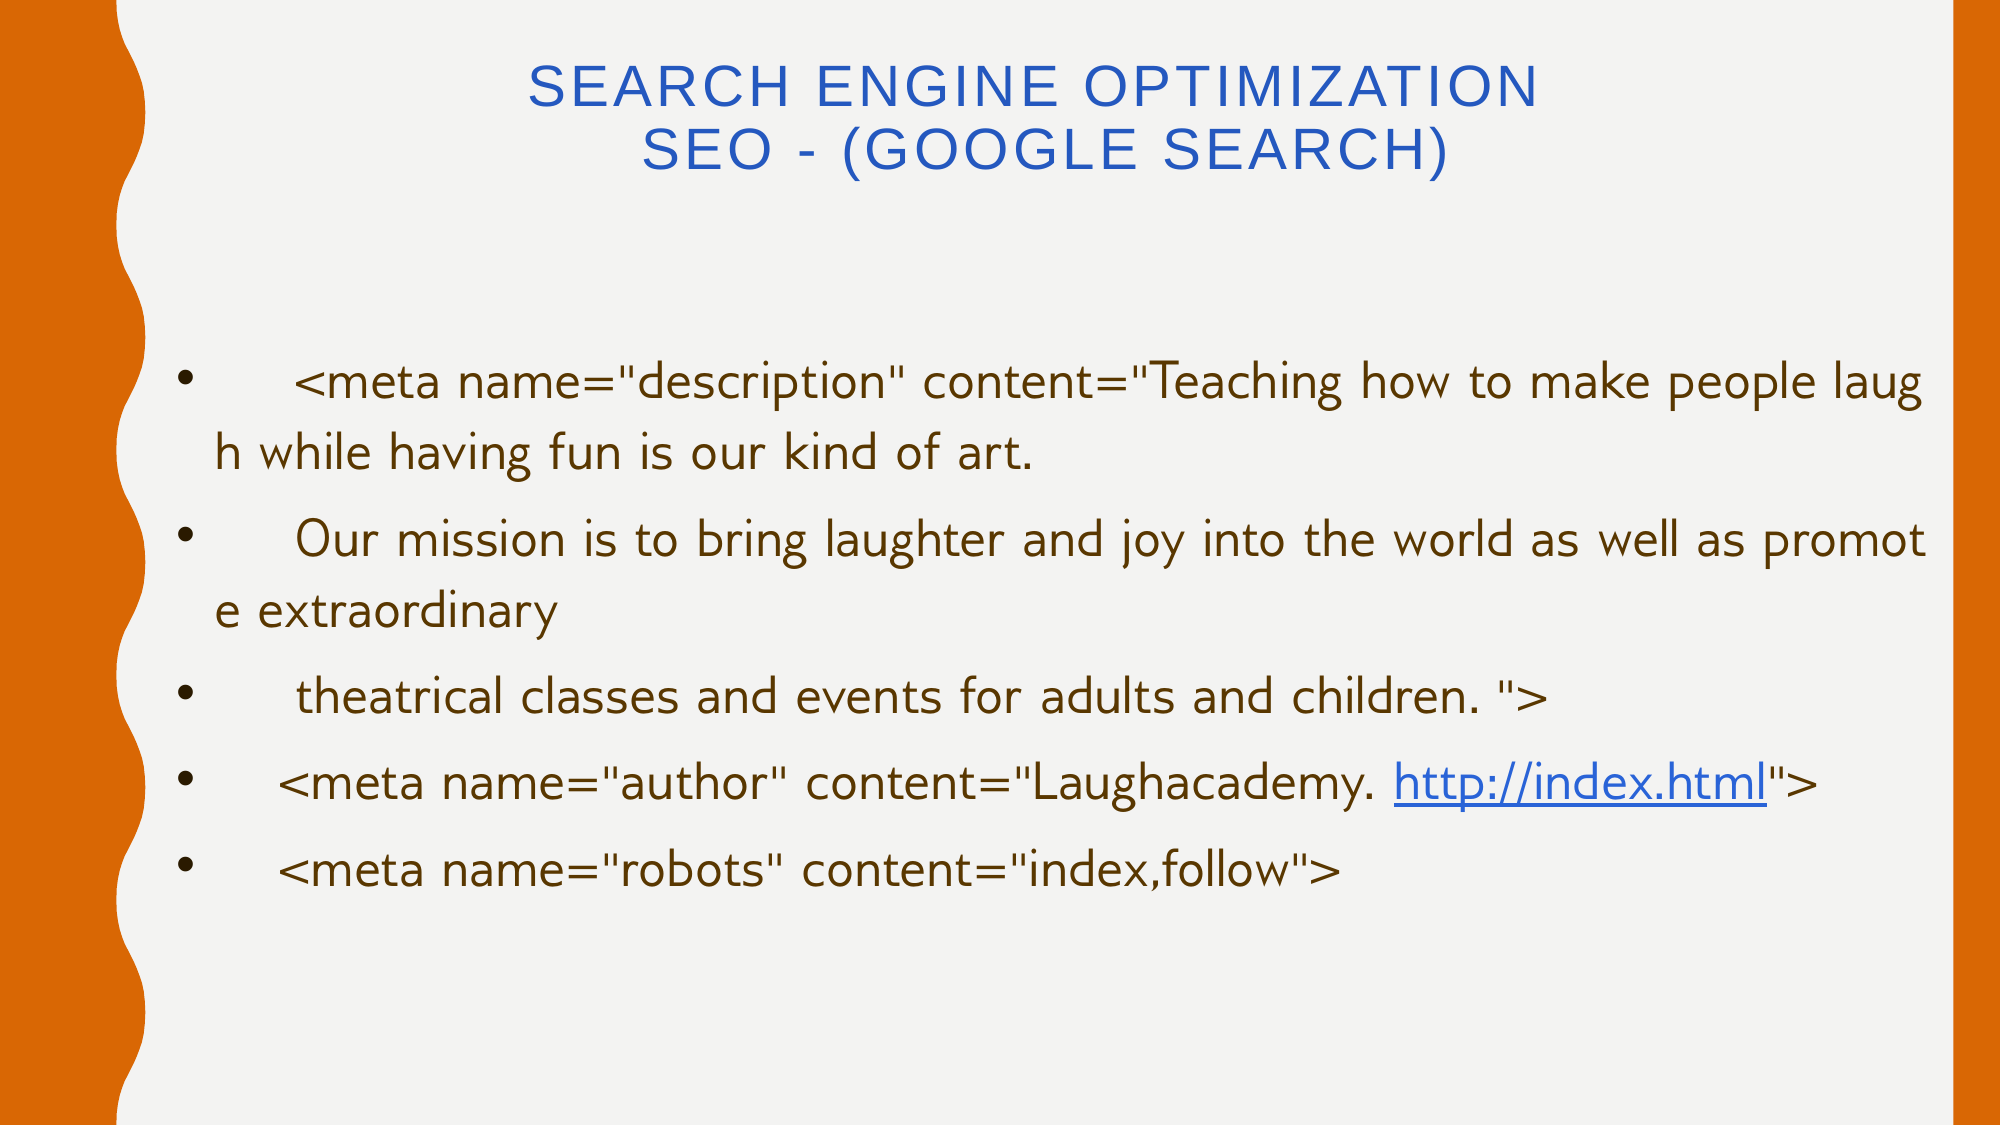

# Search engine optimization seo - (google search)

     <meta name="description" content="Teaching how to make people laugh while having fun is our kind of art.
     Our mission is to bring laughter and joy into the world as well as promote extraordinary
     theatrical classes and events for adults and children. ">
    <meta name="author" content="Laughacademy. http://index.html">
    <meta name="robots" content="index,follow">